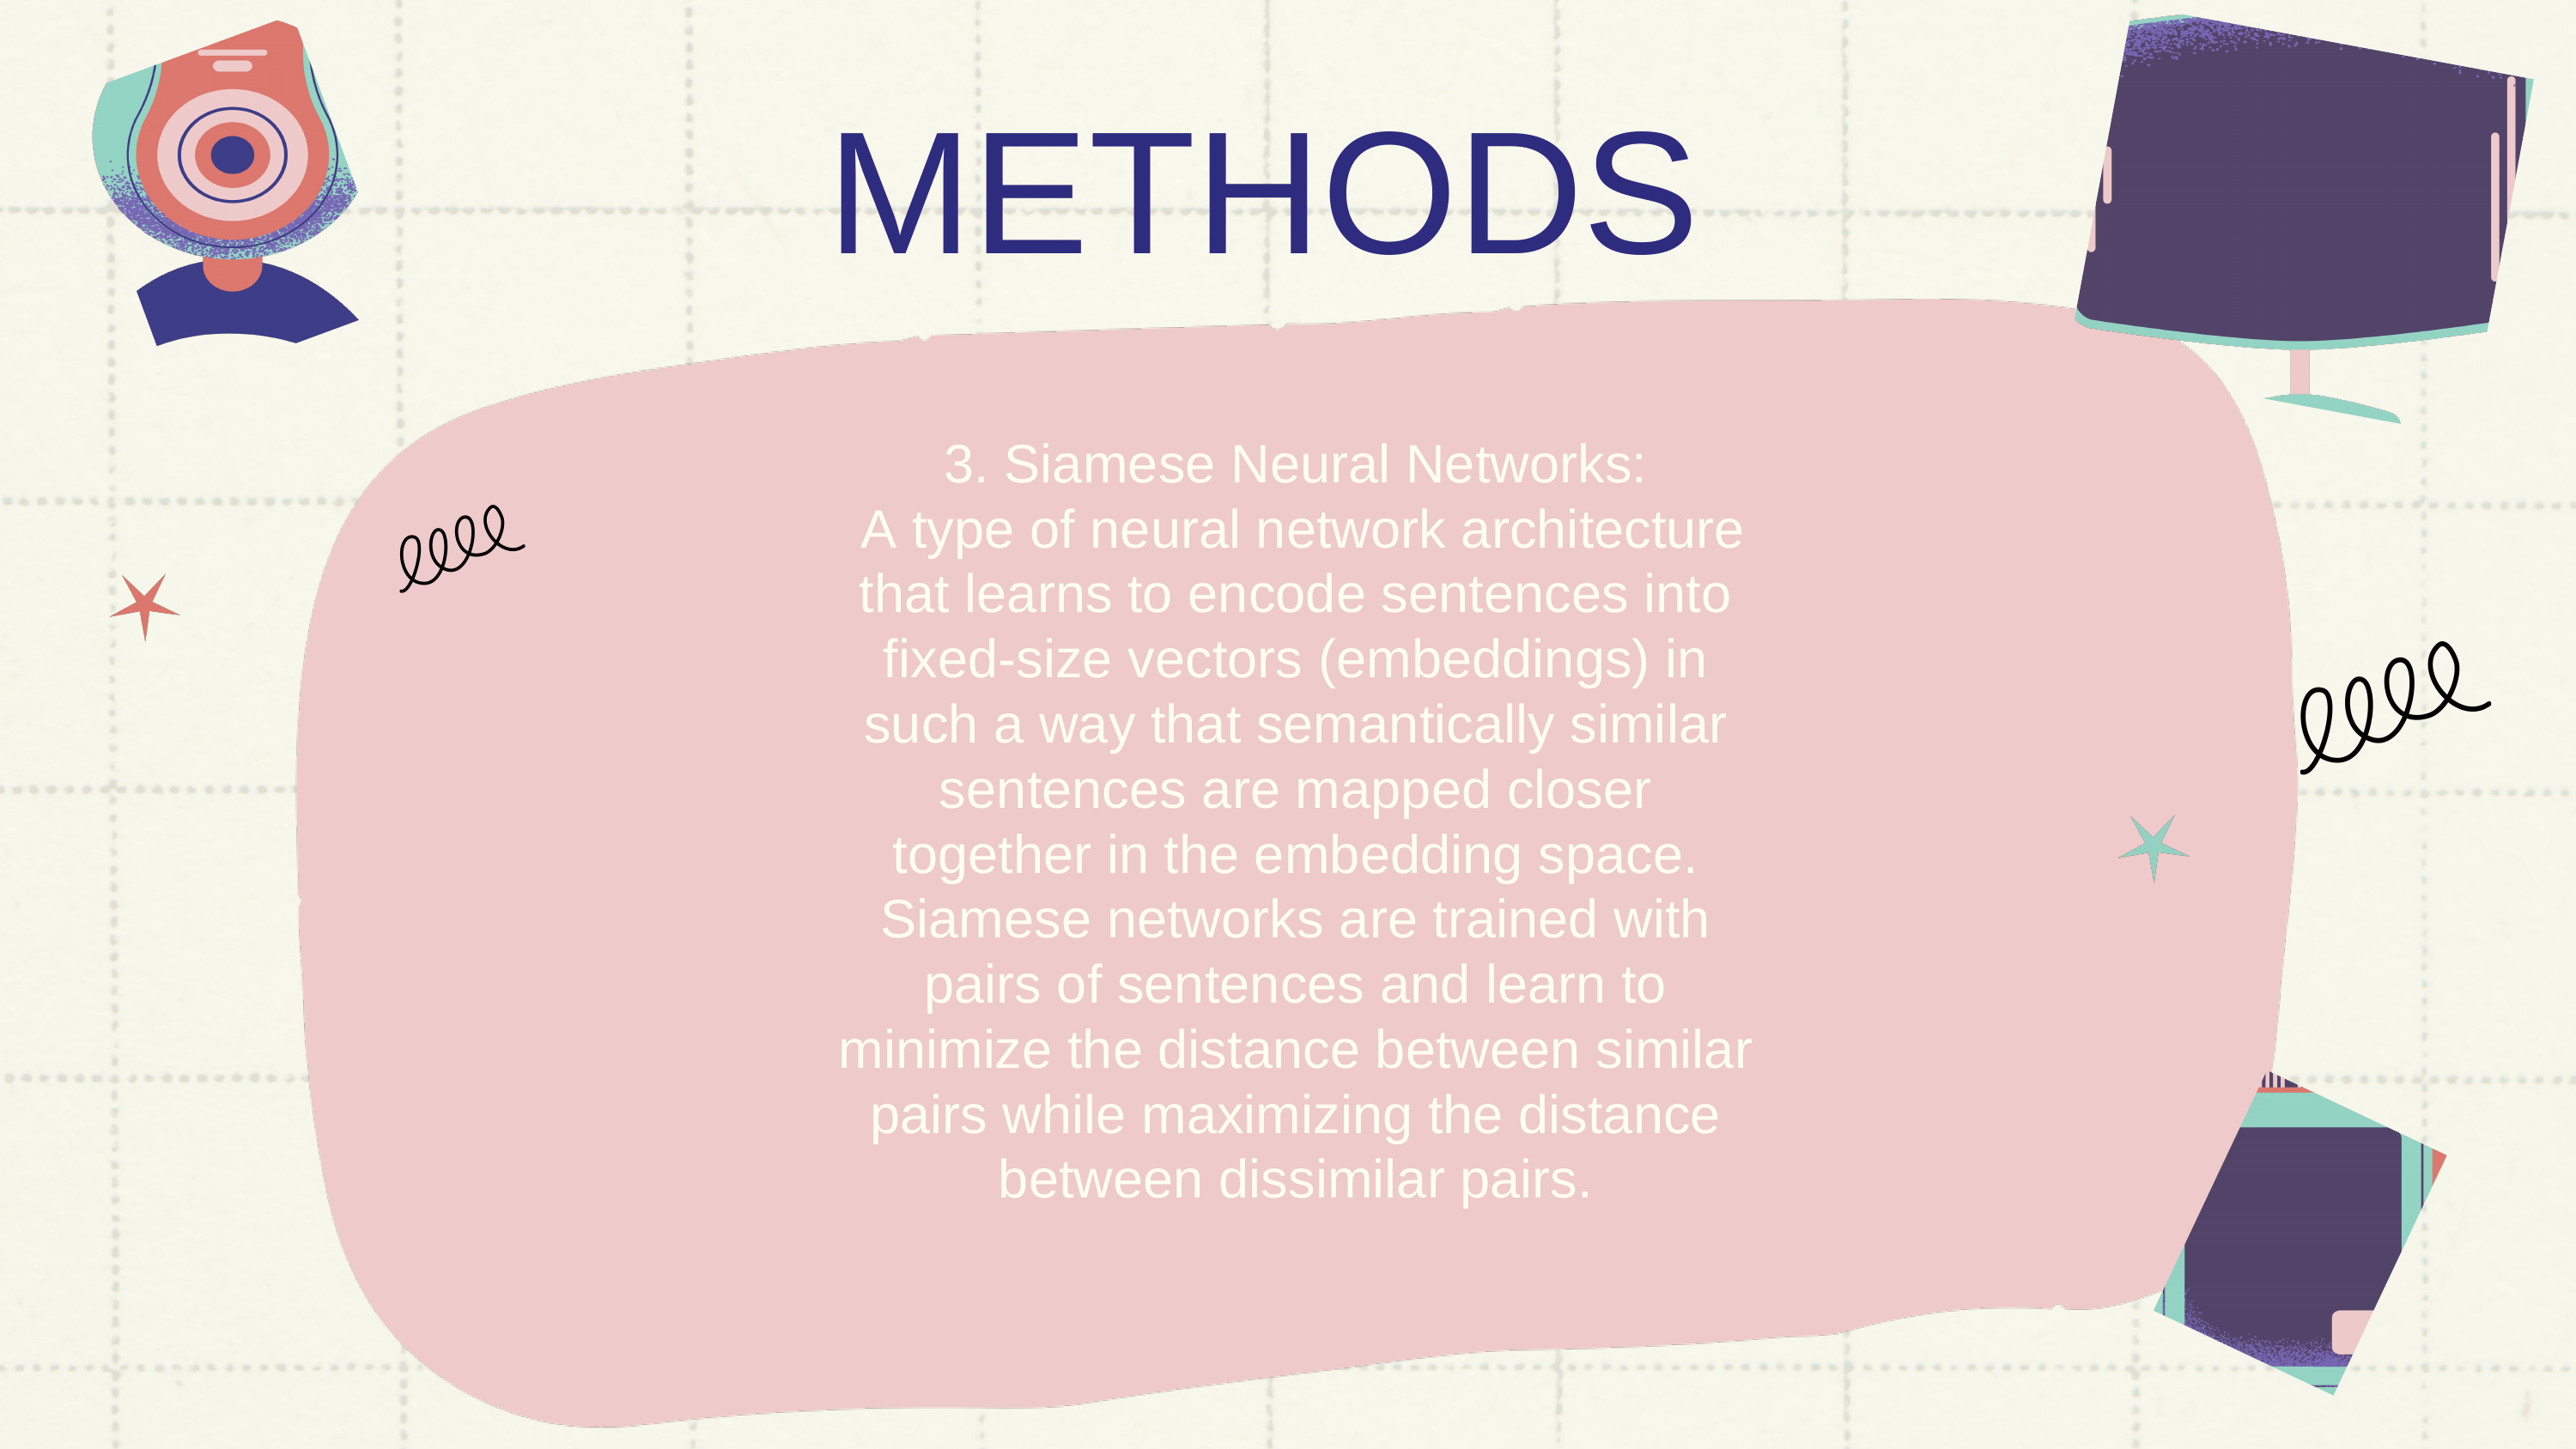

METHODS

3. Siamese Neural Networks:
 A type of neural network architecture that learns to encode sentences into fixed-size vectors (embeddings) in such a way that semantically similar sentences are mapped closer together in the embedding space. Siamese networks are trained with pairs of sentences and learn to minimize the distance between similar pairs while maximizing the distance between dissimilar pairs.